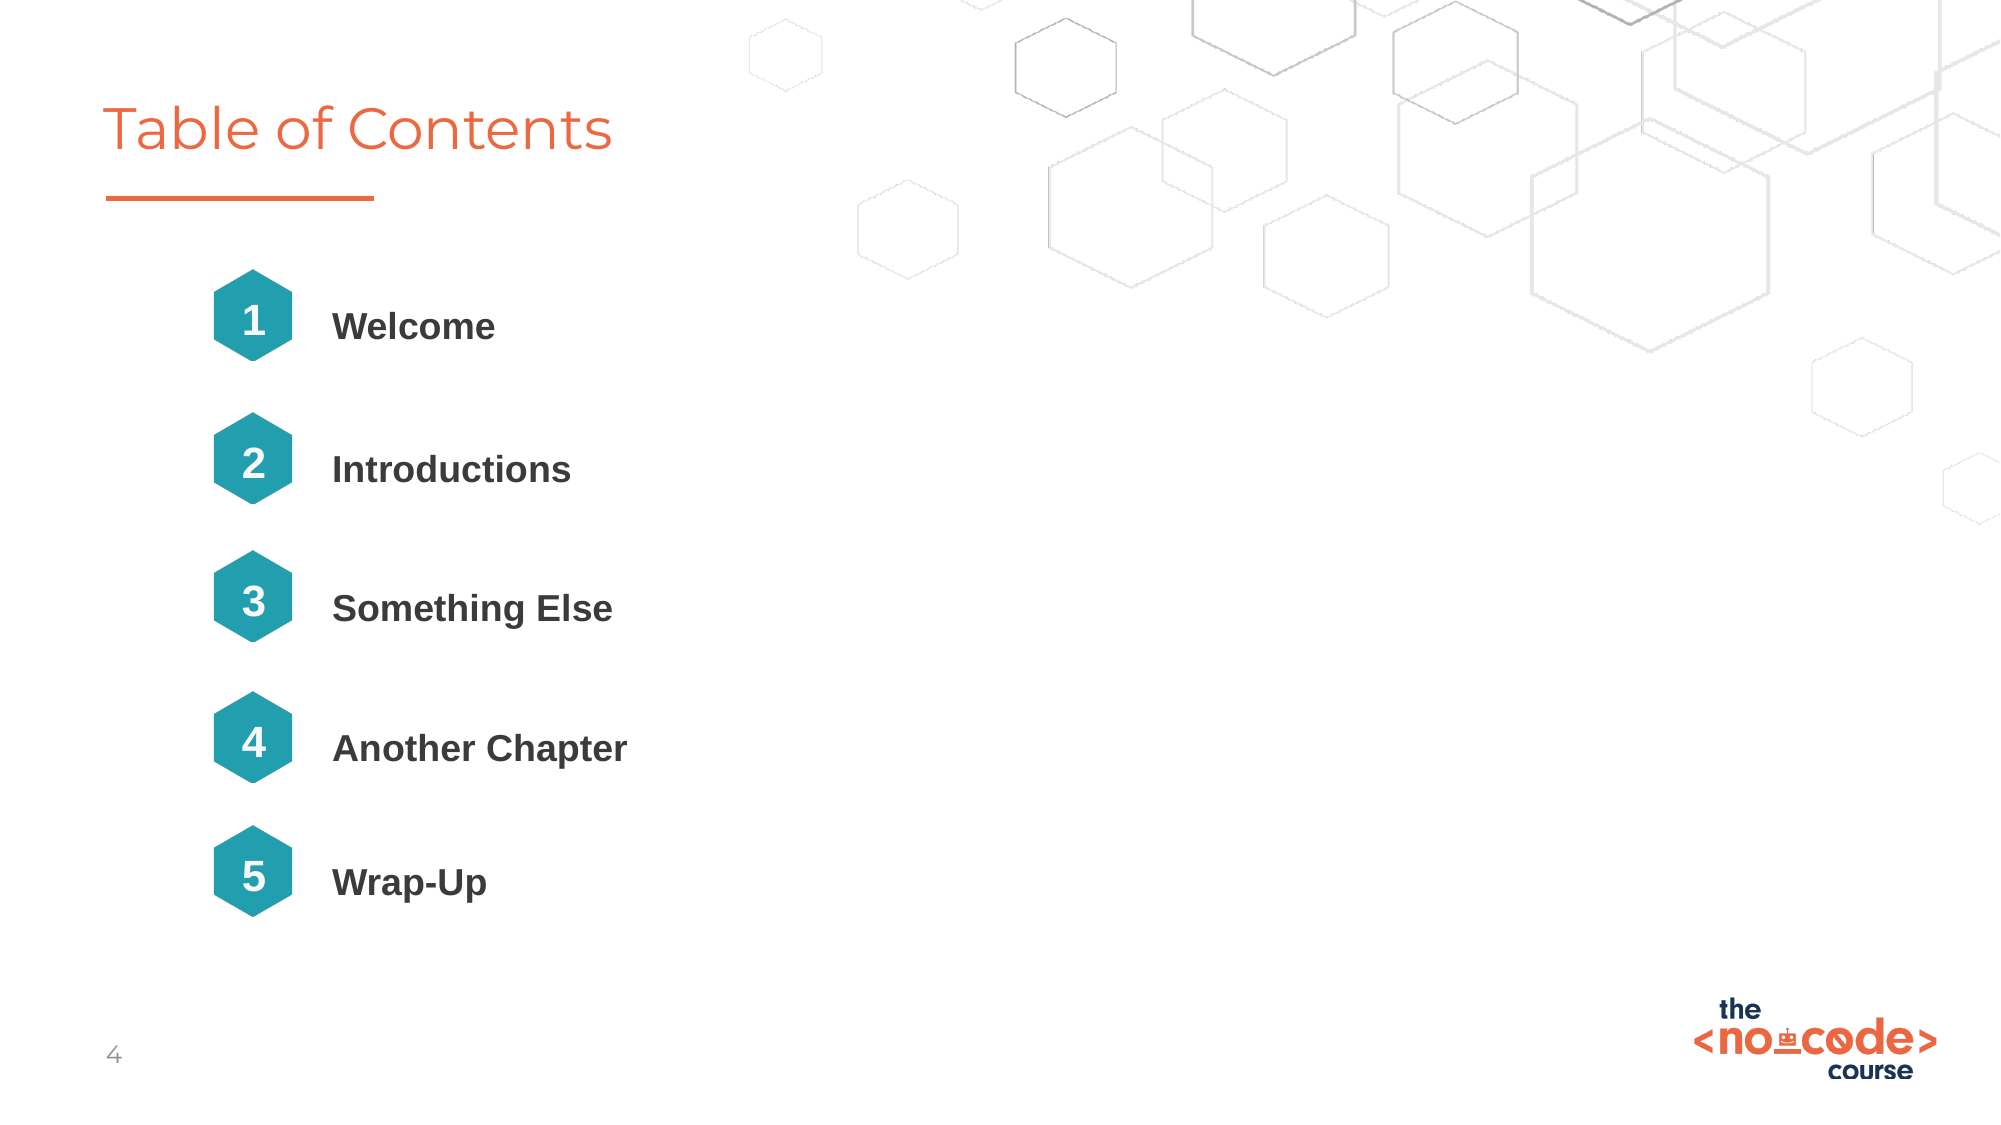

# Table of Contents
1
Welcome
2
Introductions
3
Something Else
4
Another Chapter
5
Wrap-Up
4